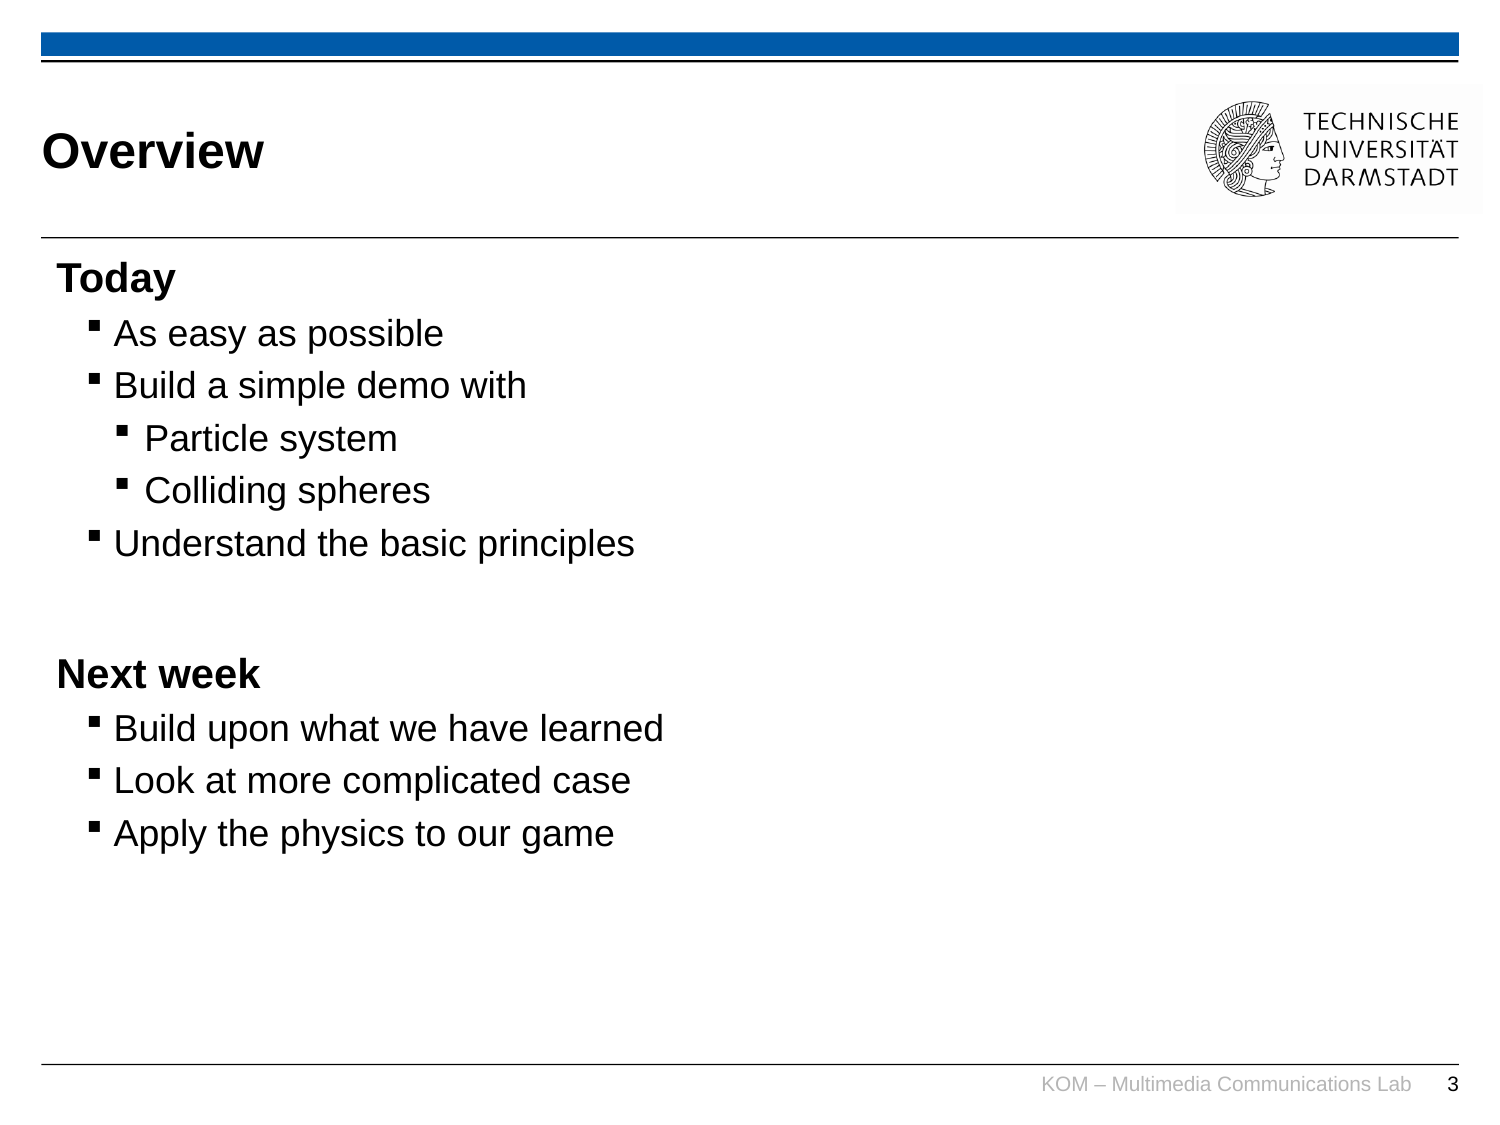

# Overview
Today
As easy as possible
Build a simple demo with
Particle system
Colliding spheres
Understand the basic principles

Next week
Build upon what we have learned
Look at more complicated case
Apply the physics to our game